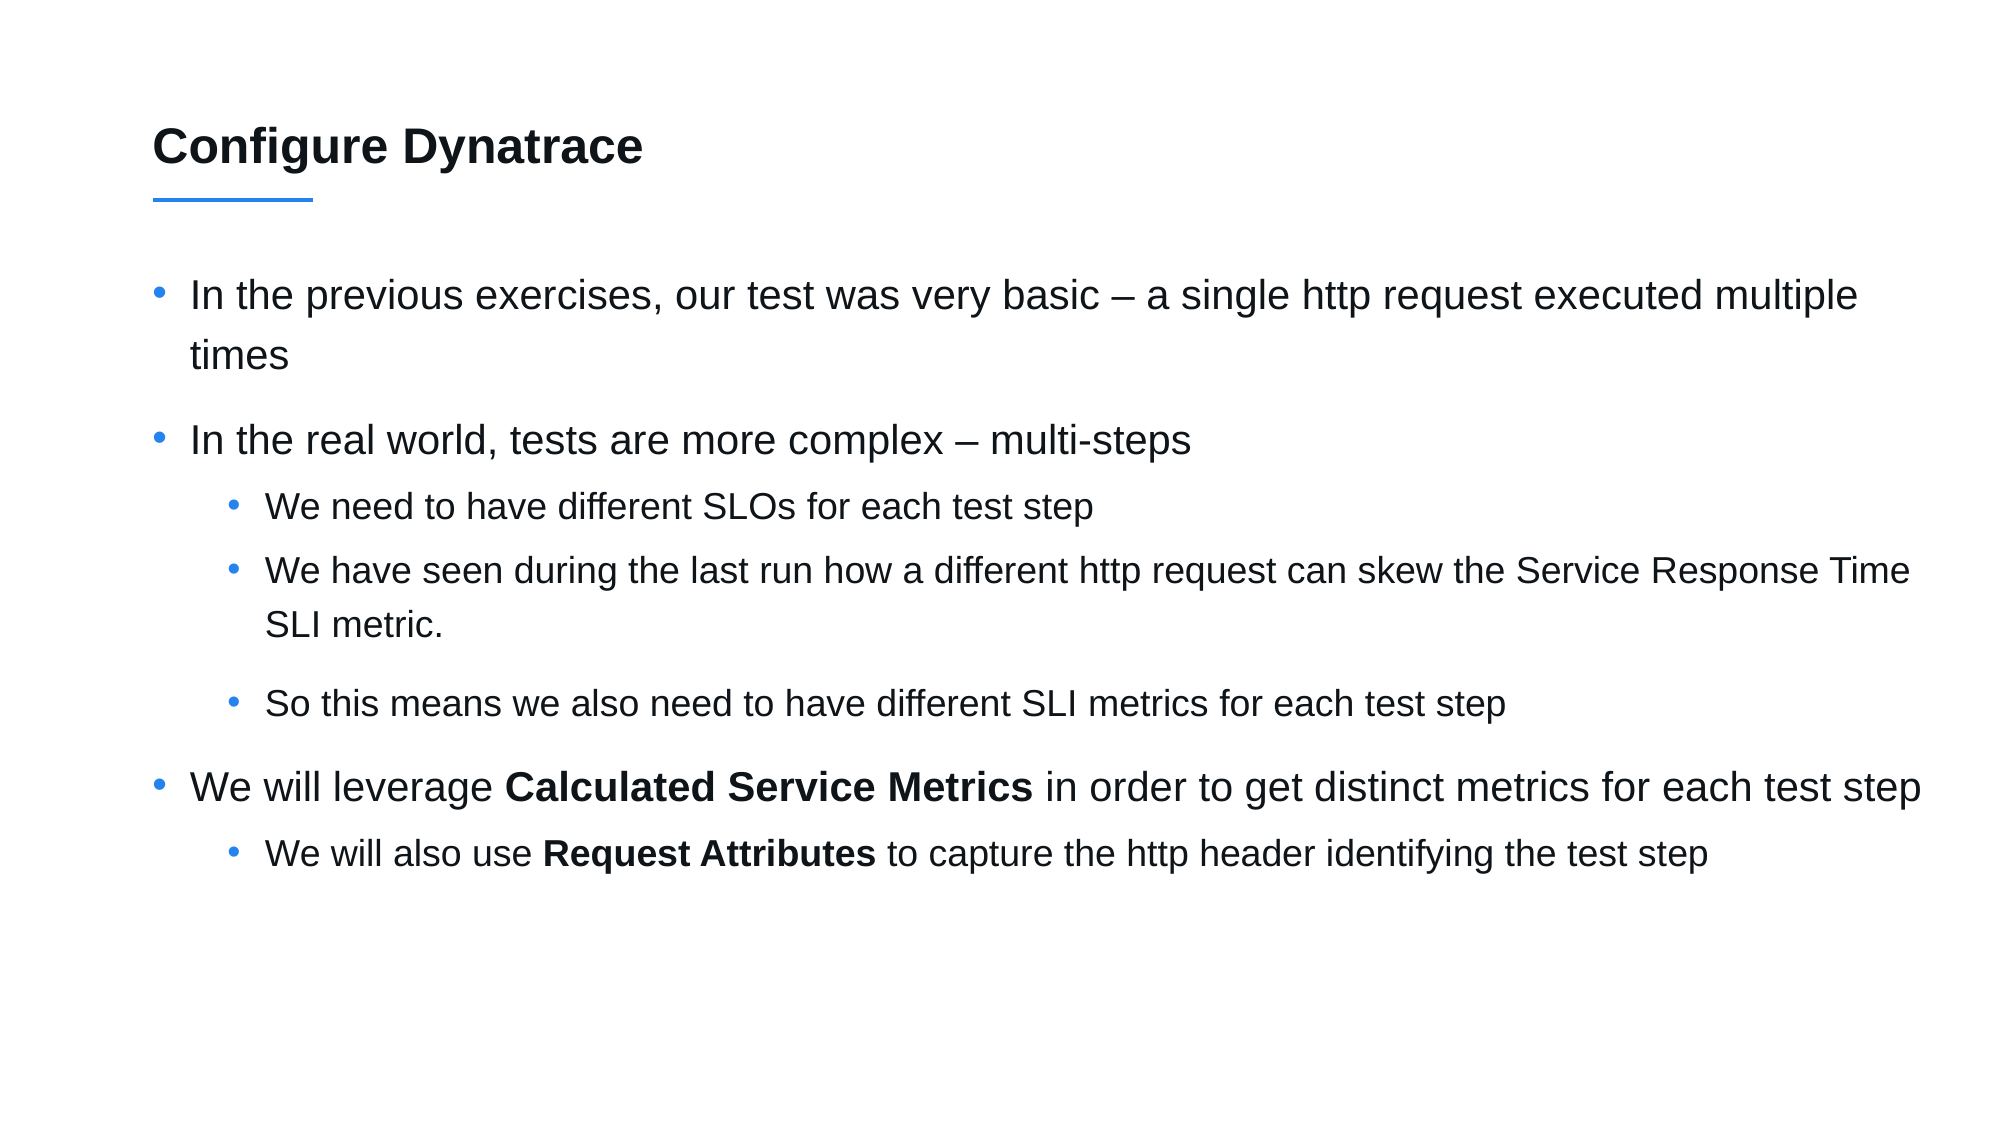

# Configure Dynatrace
In the previous exercises, our test was very basic – a single http request executed multiple times
In the real world, tests are more complex – multi-steps
We need to have different SLOs for each test step
We have seen during the last run how a different http request can skew the Service Response Time SLI metric.
So this means we also need to have different SLI metrics for each test step
We will leverage Calculated Service Metrics in order to get distinct metrics for each test step
We will also use Request Attributes to capture the http header identifying the test step